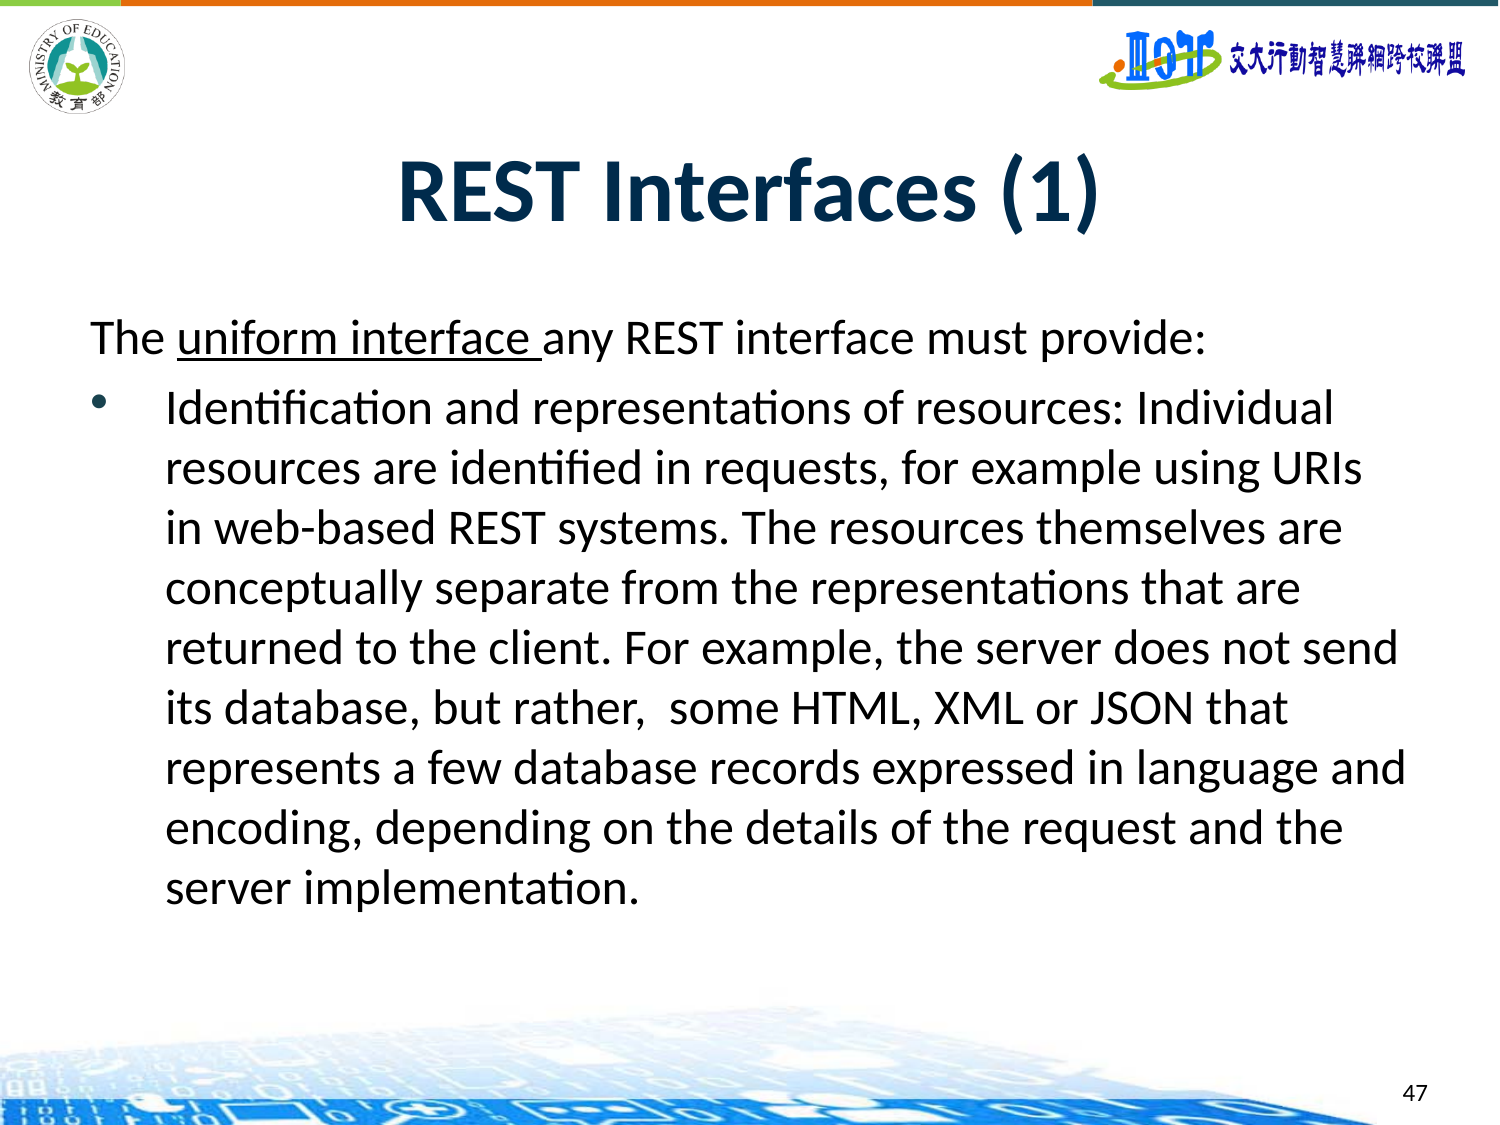

# REST Interfaces (1)
The uniform interface any REST interface must provide:
Identification and representations of resources: Individual resources are identified in requests, for example using URIs in web-based REST systems. The resources themselves are conceptually separate from the representations that are returned to the client. For example, the server does not send its database, but rather,  some HTML, XML or JSON that represents a few database records expressed in language and encoding, depending on the details of the request and the server implementation.
47